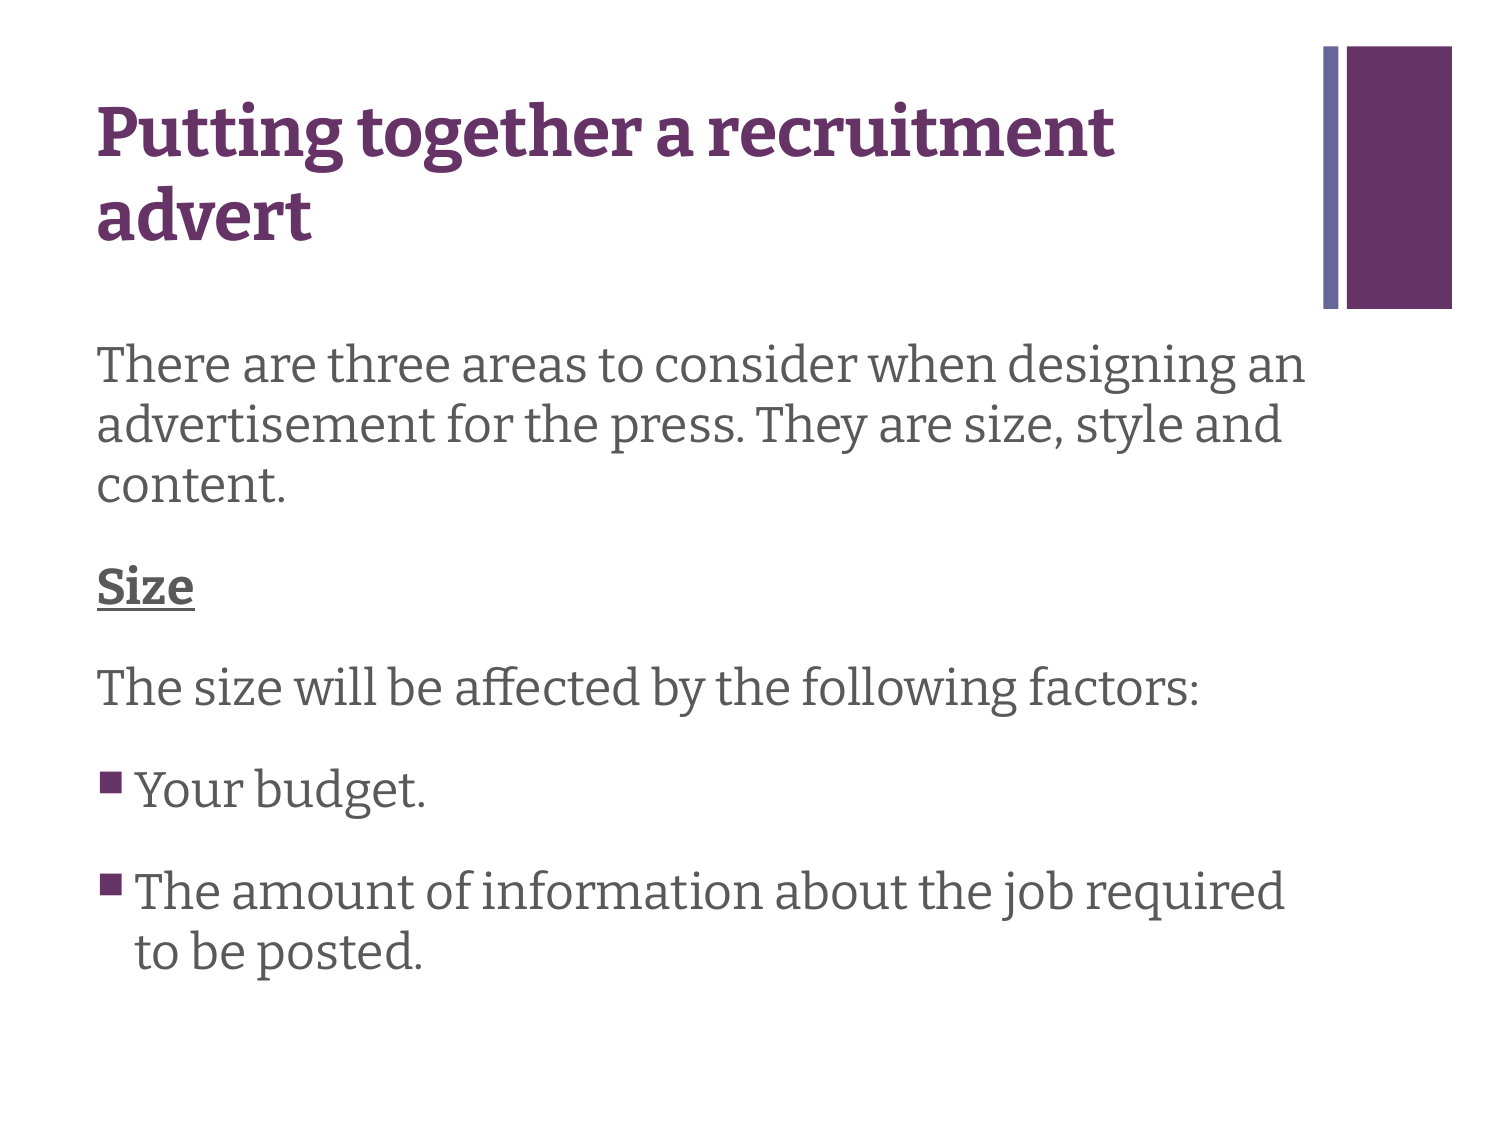

# Putting together a recruitment advert
There are three areas to consider when designing an advertisement for the press. They are size, style and content.
Size
The size will be affected by the following factors:
Your budget.
The amount of information about the job required to be posted.